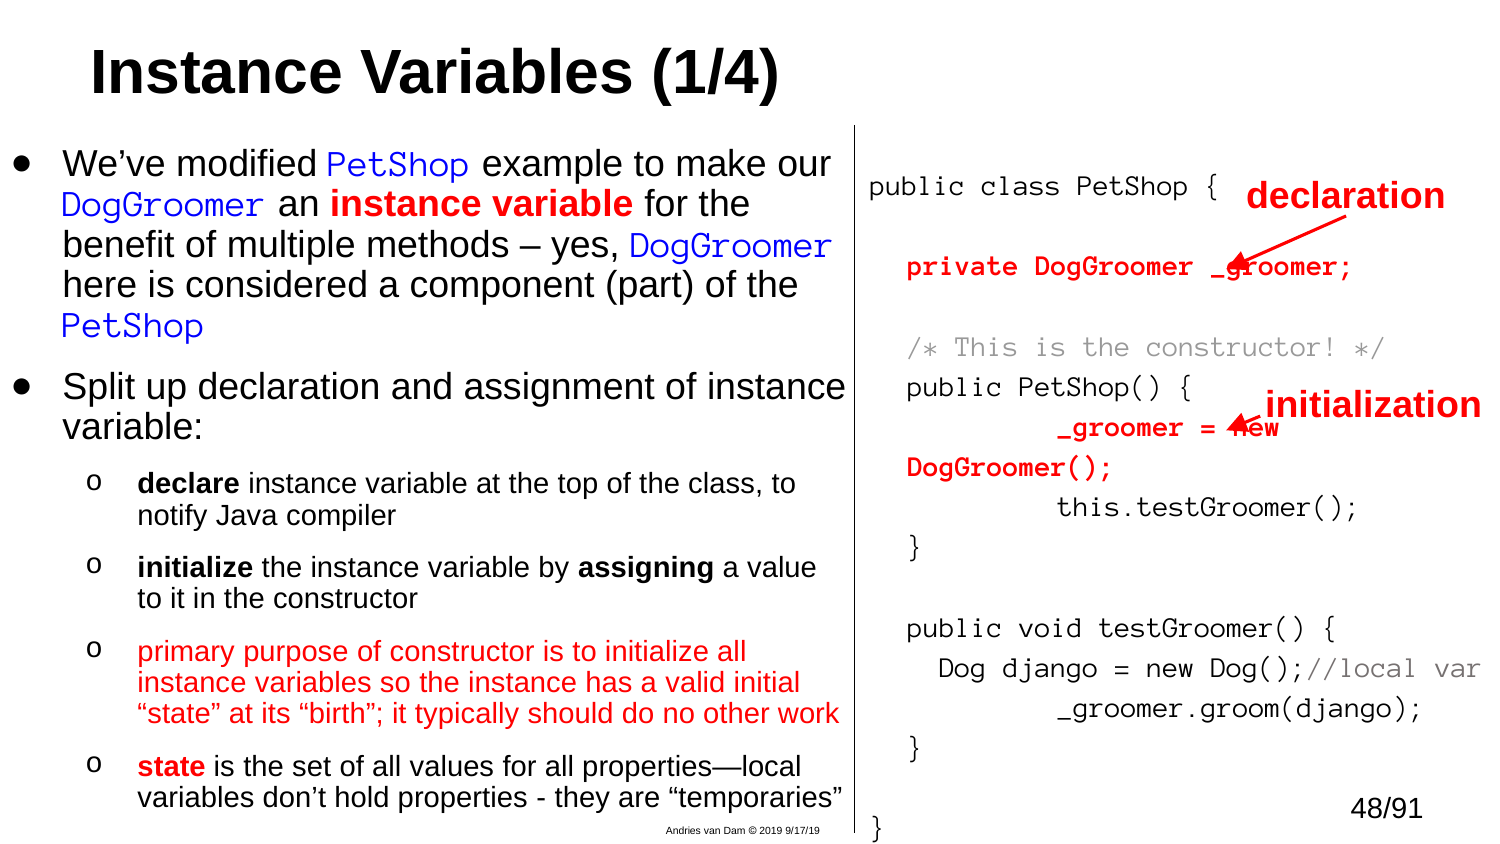

# Instance Variables (1/4)
We’ve modified PetShop example to make our DogGroomer an instance variable for the benefit of multiple methods – yes, DogGroomer here is considered a component (part) of the PetShop
Split up declaration and assignment of instance variable:
declare instance variable at the top of the class, to notify Java compiler
initialize the instance variable by assigning a value to it in the constructor
primary purpose of constructor is to initialize all instance variables so the instance has a valid initial “state” at its “birth”; it typically should do no other work
state is the set of all values for all properties—local variables don’t hold properties - they are “temporaries”
declaration
public class PetShop {

	private DogGroomer _groomer;

	/* This is the constructor! */
	public PetShop() {
		_groomer = new DogGroomer();
		this.testGroomer();
	}

	public void testGroomer() {
	  Dog django = new Dog();//local var
		_groomer.groom(django);
	}

}
initialization